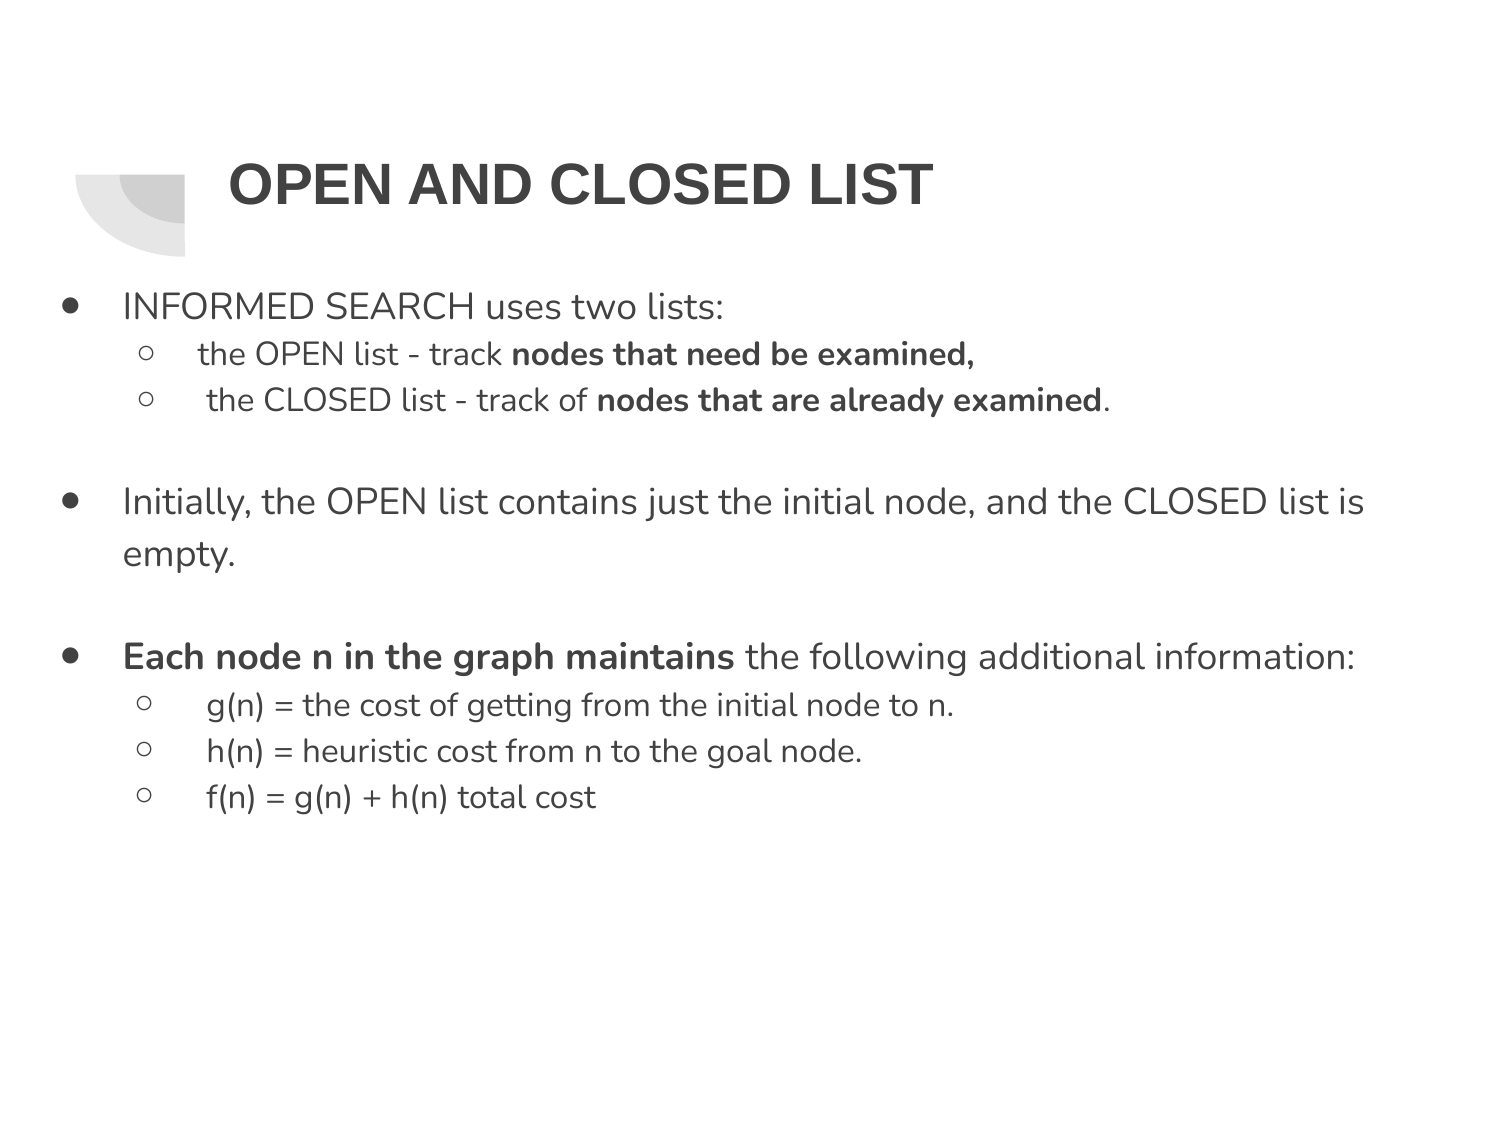

# OPEN AND CLOSED LIST
INFORMED SEARCH uses two lists:
the OPEN list - track nodes that need be examined,
 the CLOSED list - track of nodes that are already examined.

Initially, the OPEN list contains just the initial node, and the CLOSED list is empty.

Each node n in the graph maintains the following additional information:
 g(n) = the cost of getting from the initial node to n.
 h(n) = heuristic cost from n to the goal node.
 f(n) = g(n) + h(n) total cost